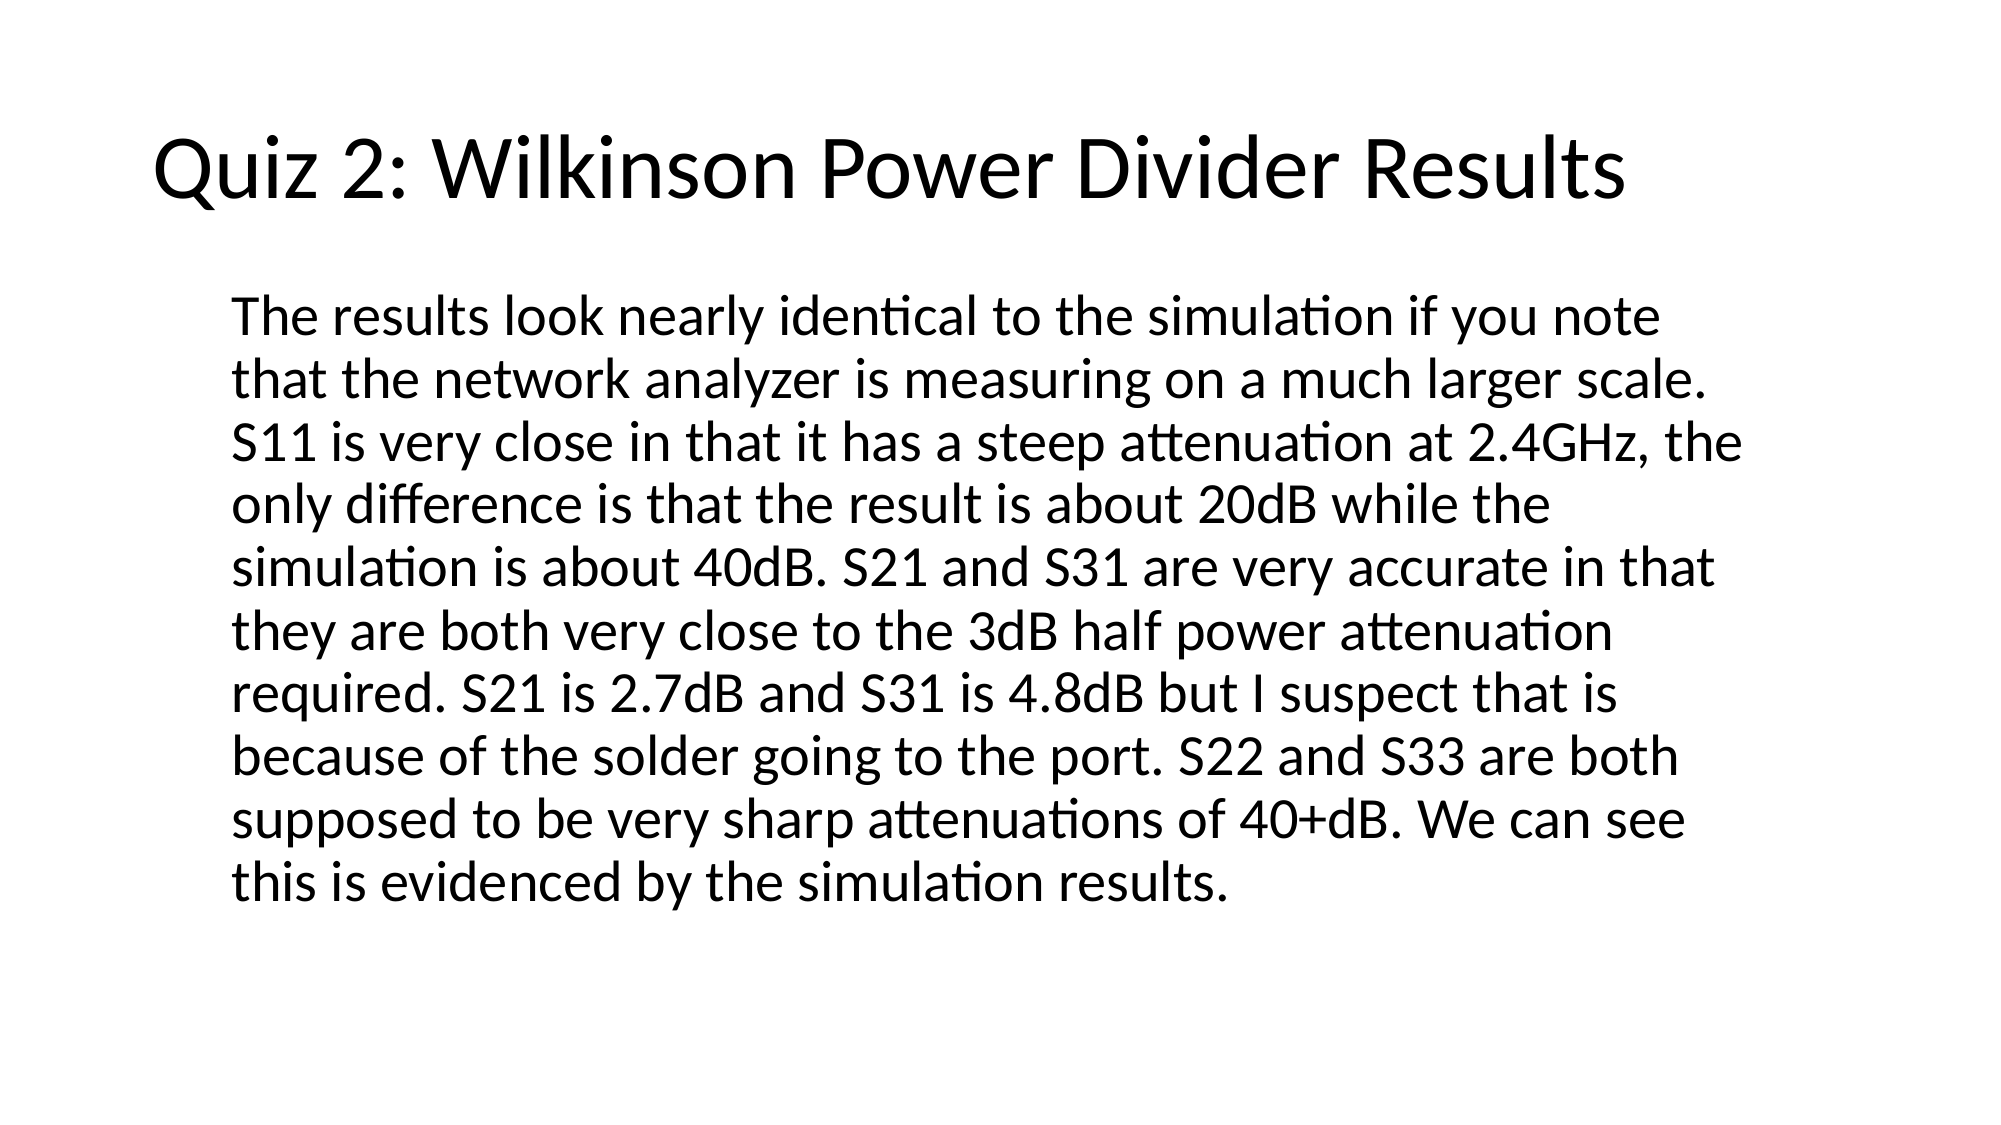

# Quiz 2: Wilkinson Power Divider Results
The results look nearly identical to the simulation if you note that the network analyzer is measuring on a much larger scale. S11 is very close in that it has a steep attenuation at 2.4GHz, the only difference is that the result is about 20dB while the simulation is about 40dB. S21 and S31 are very accurate in that they are both very close to the 3dB half power attenuation required. S21 is 2.7dB and S31 is 4.8dB but I suspect that is because of the solder going to the port. S22 and S33 are both supposed to be very sharp attenuations of 40+dB. We can see this is evidenced by the simulation results.